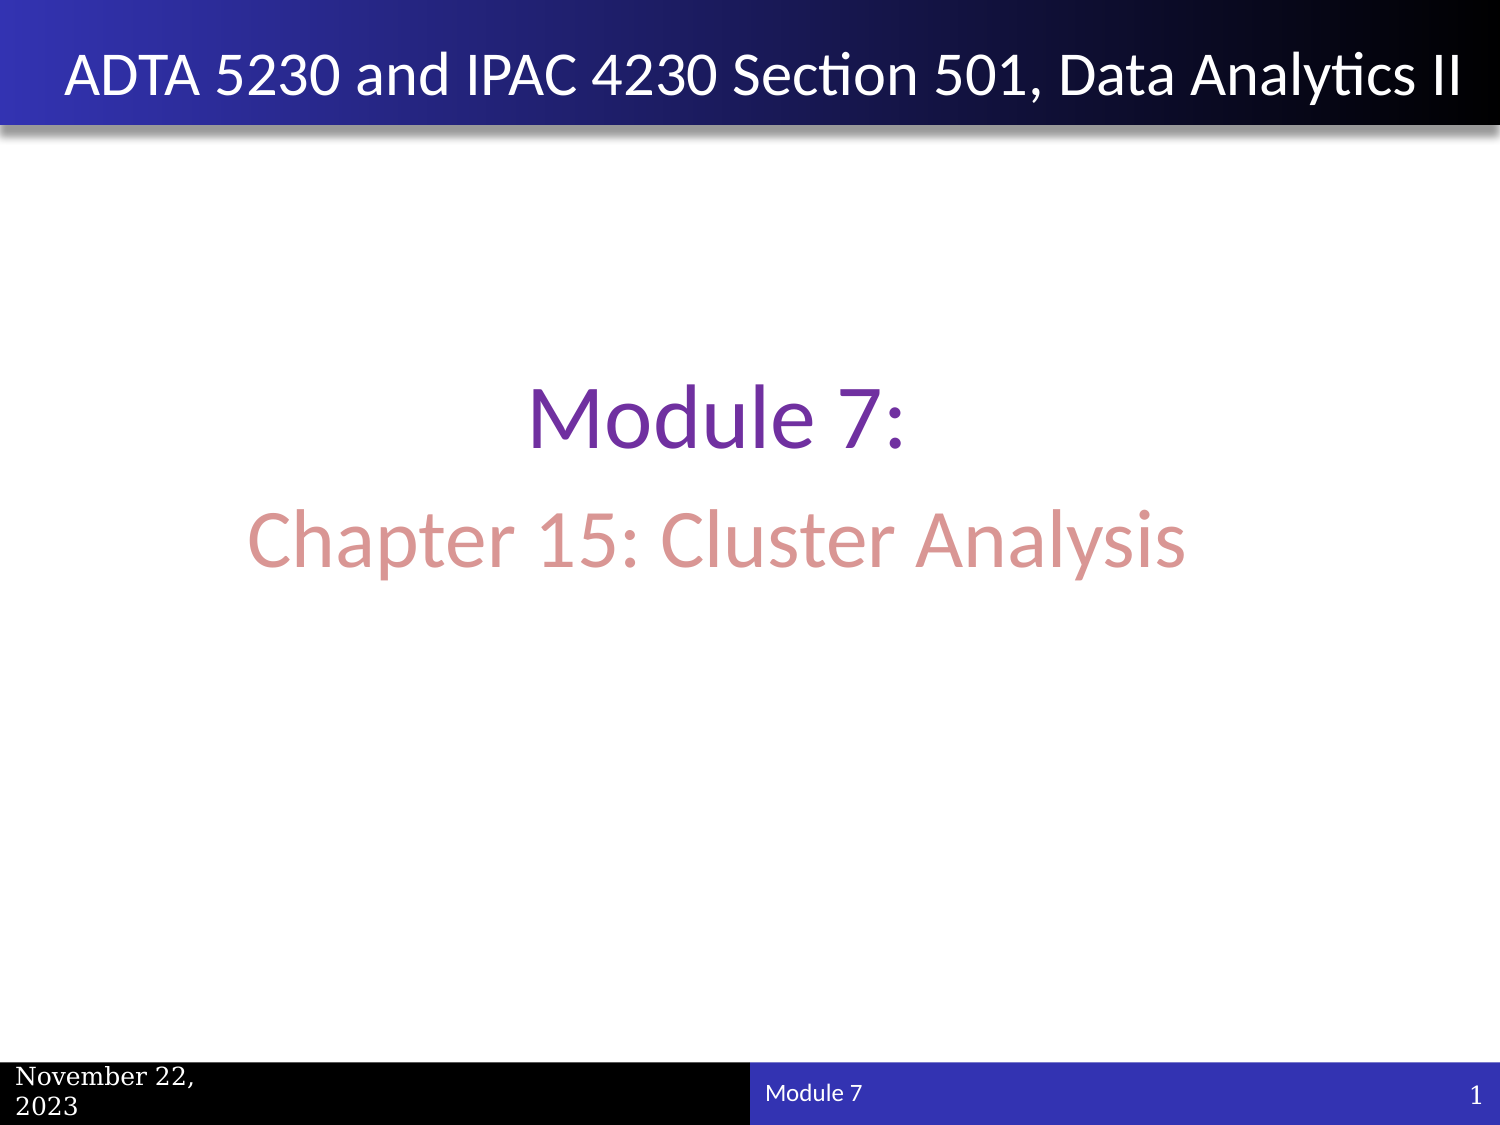

# ADTA 5230 and IPAC 4230 Section 501, Data Analytics II

Module 7:
Chapter 15: Cluster Analysis
November 22, 2023
Module 7
1